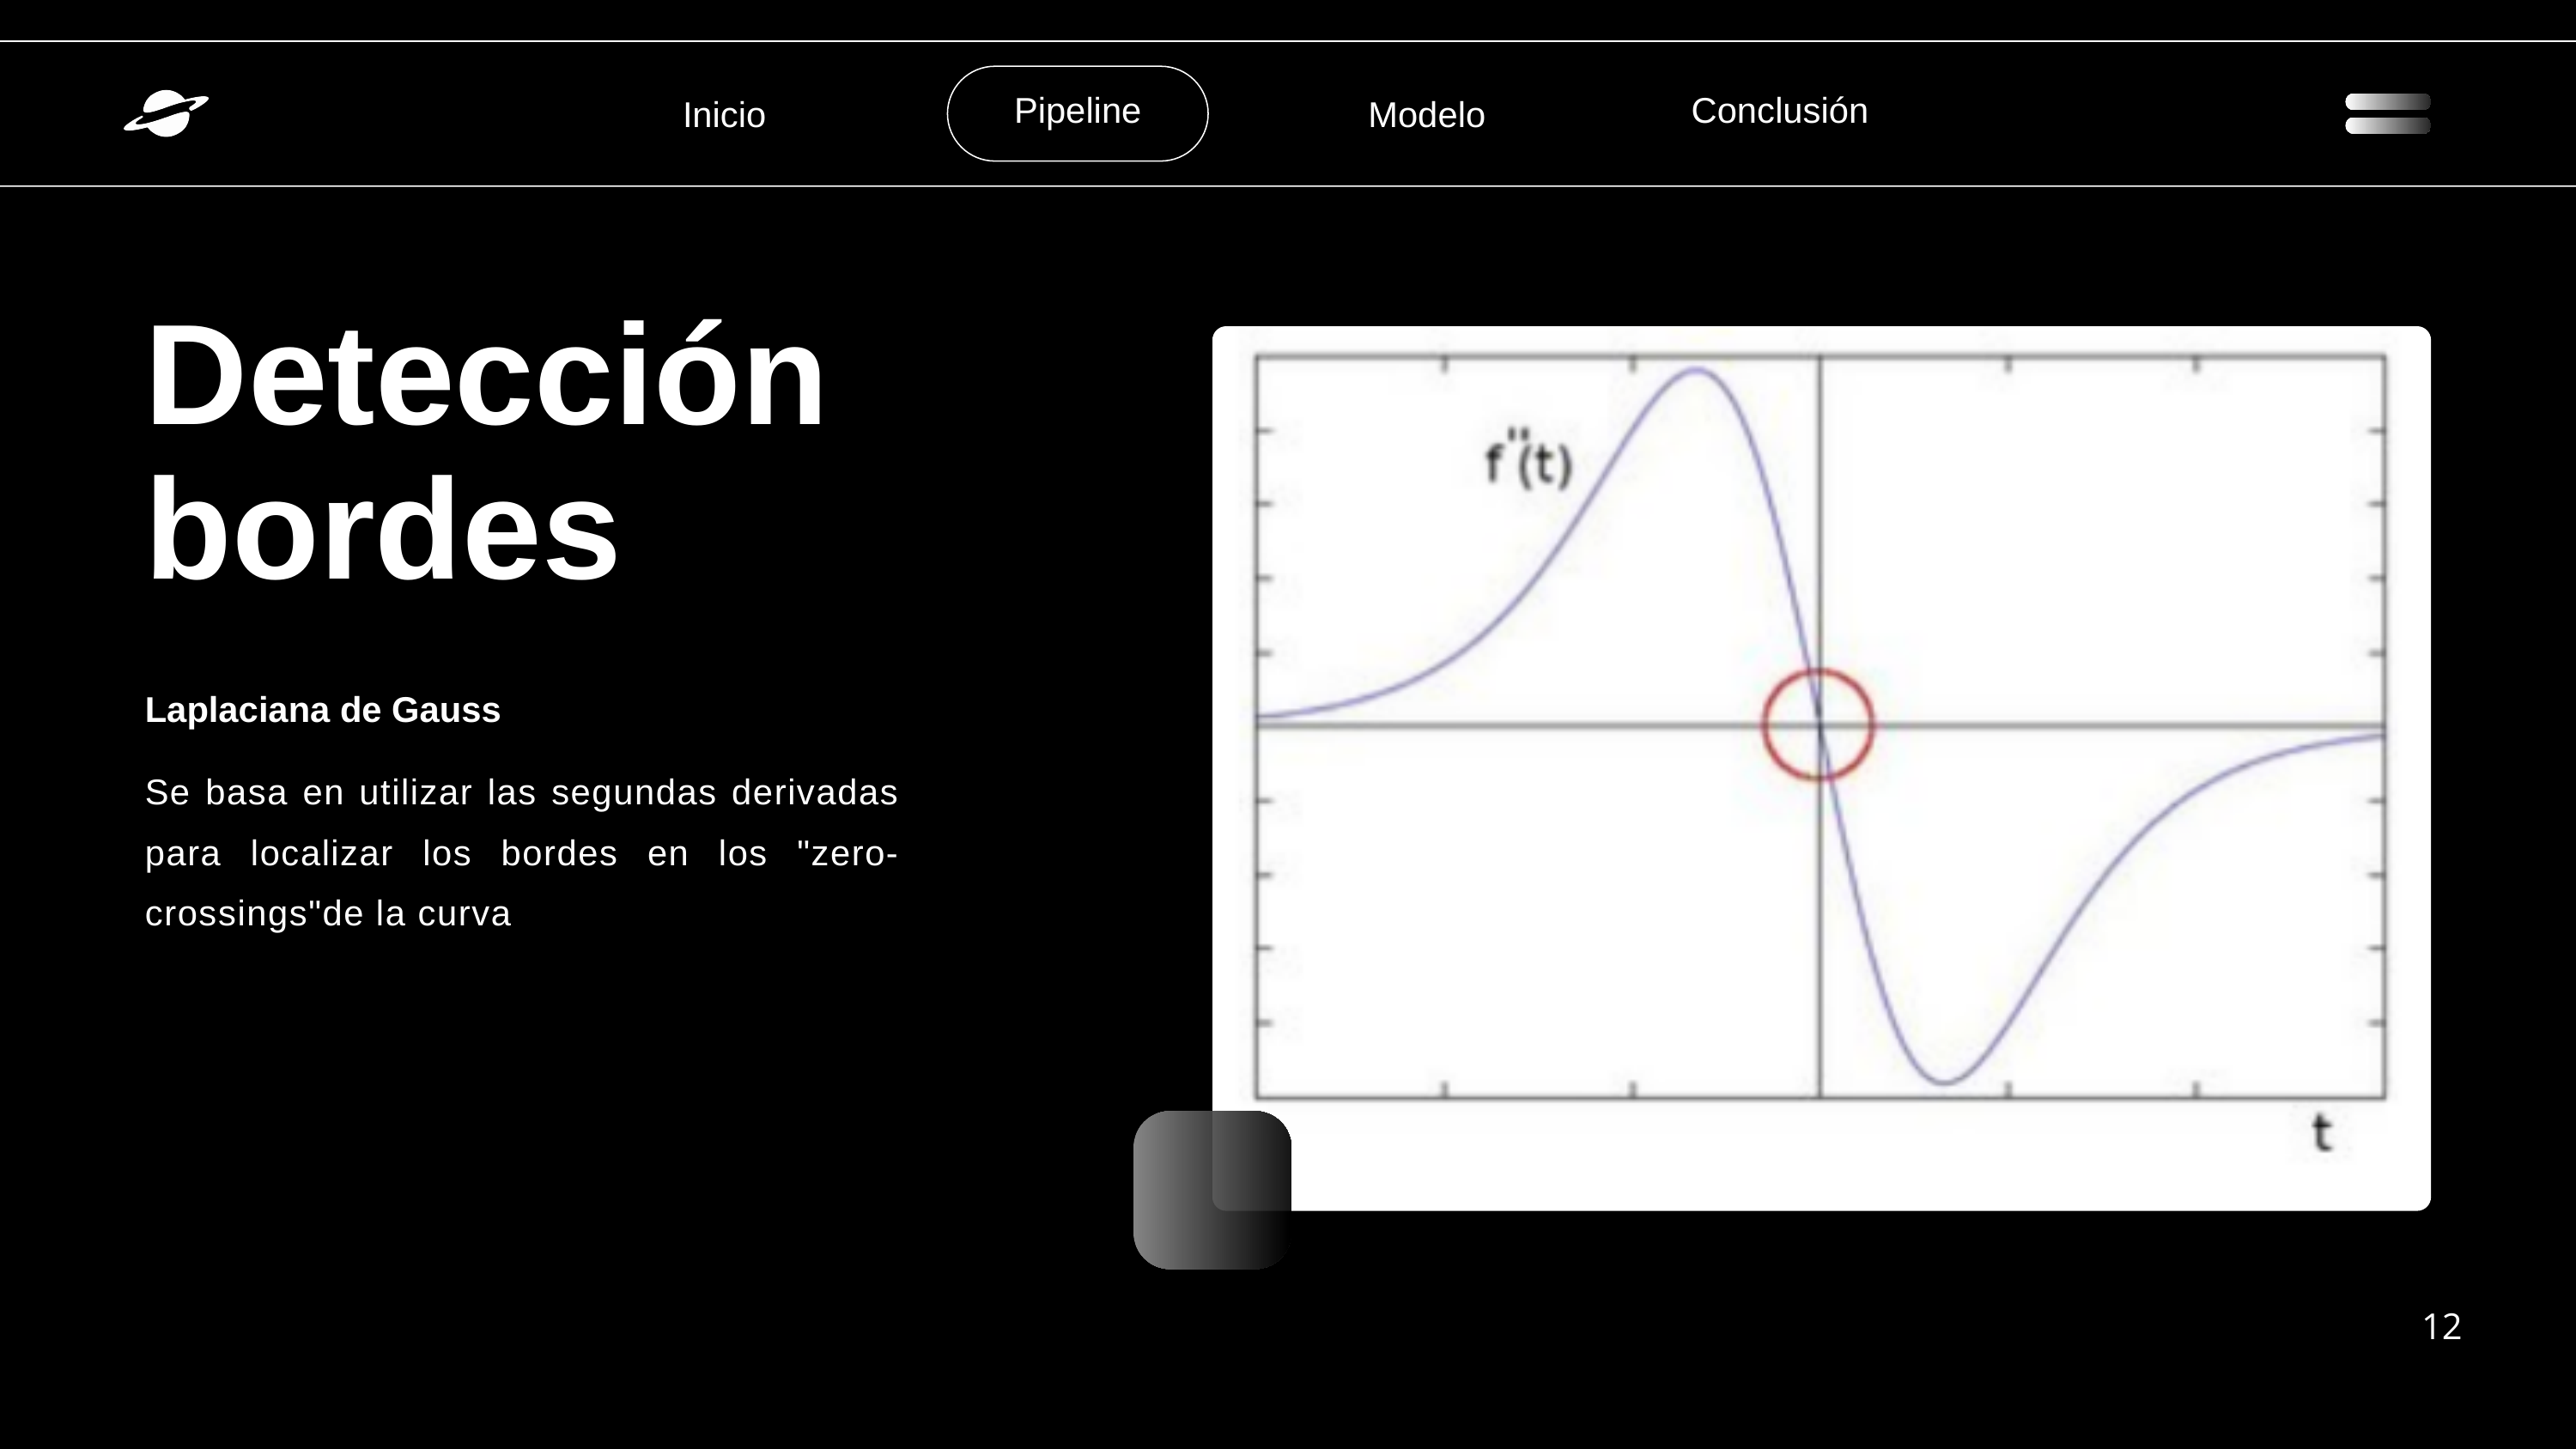

Pipeline
Conclusión
Inicio
Modelo

Detección bordes

Laplaciana de Gauss
Se basa en utilizar las segundas derivadas para localizar los bordes en los "zero-crossings"de la curva

12